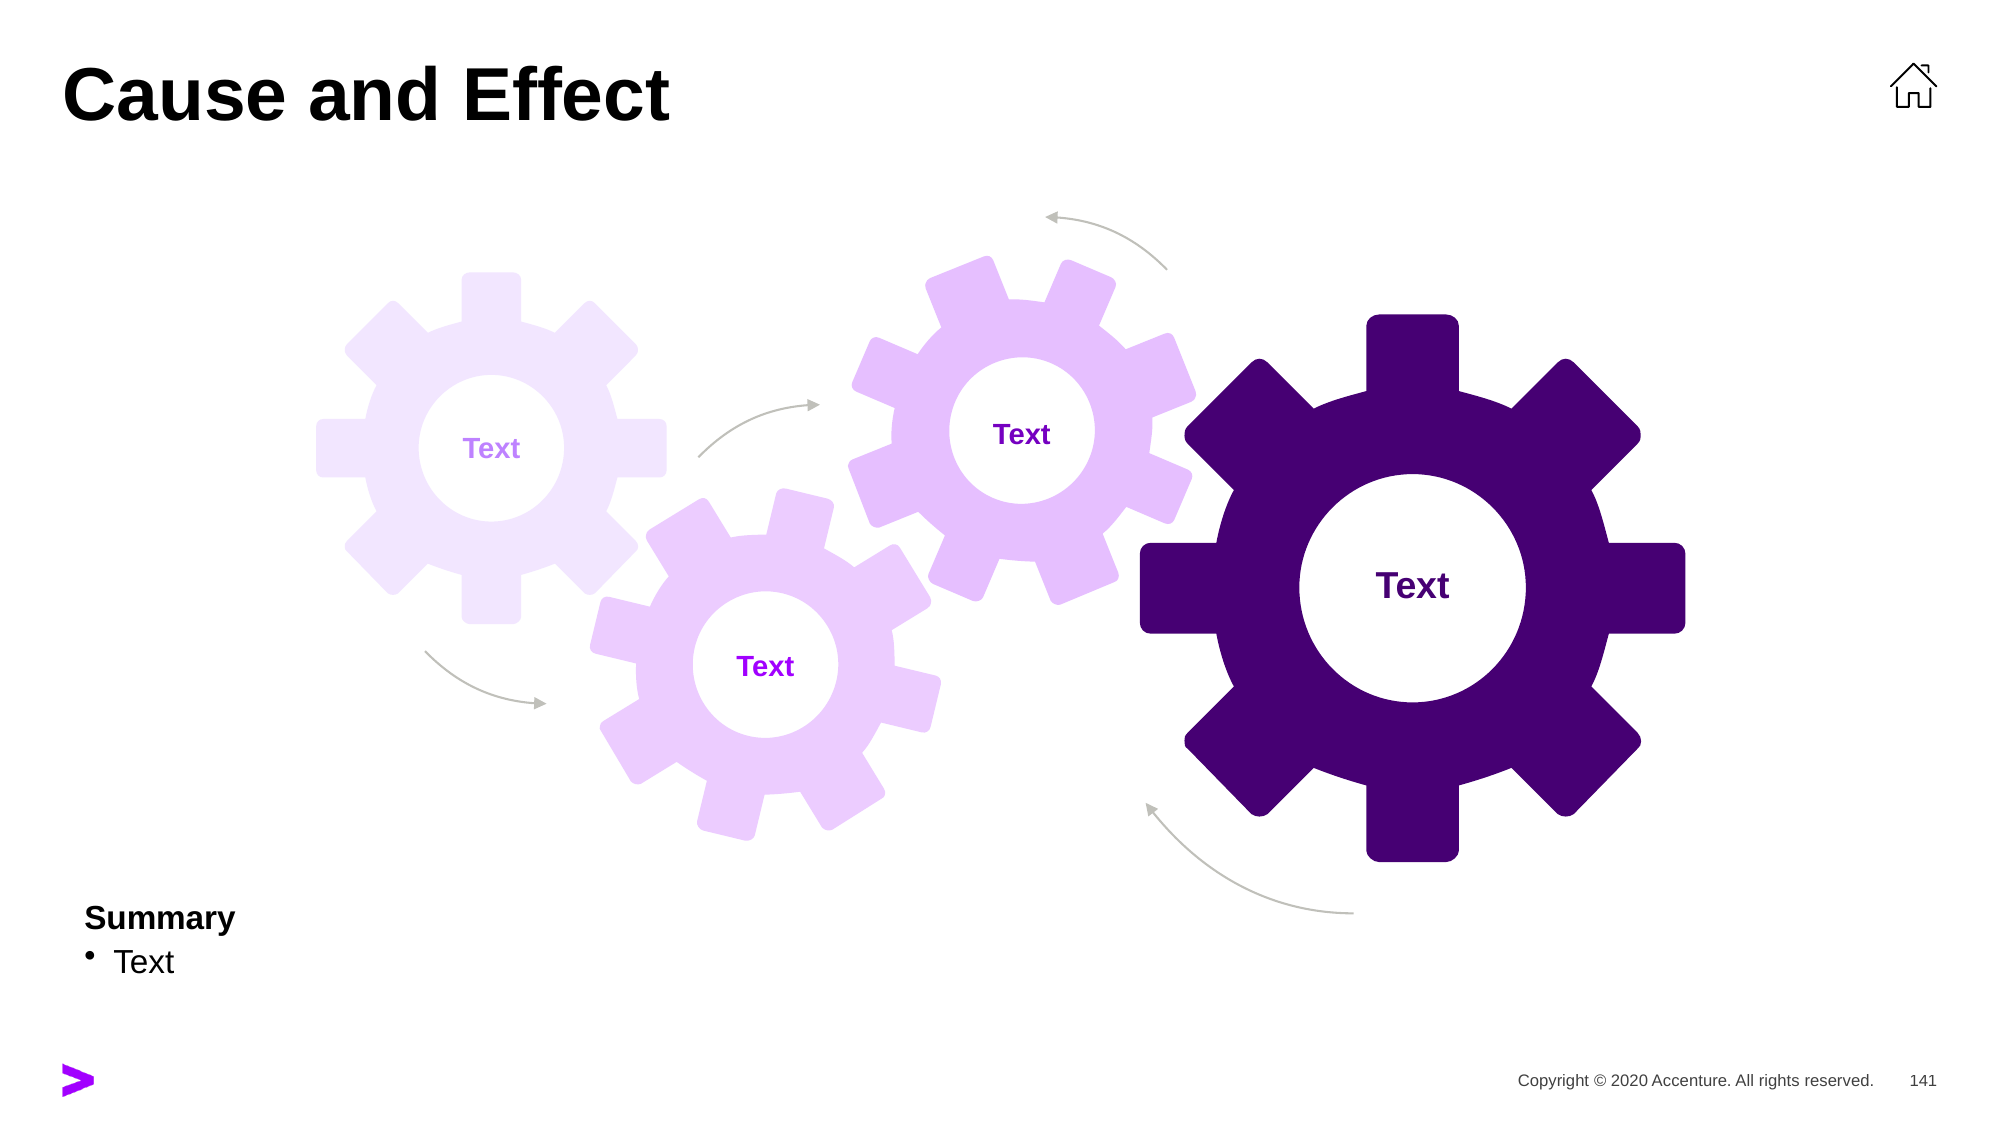

# Cause and Effect

Text
Text

Text

Text
Summary
Text